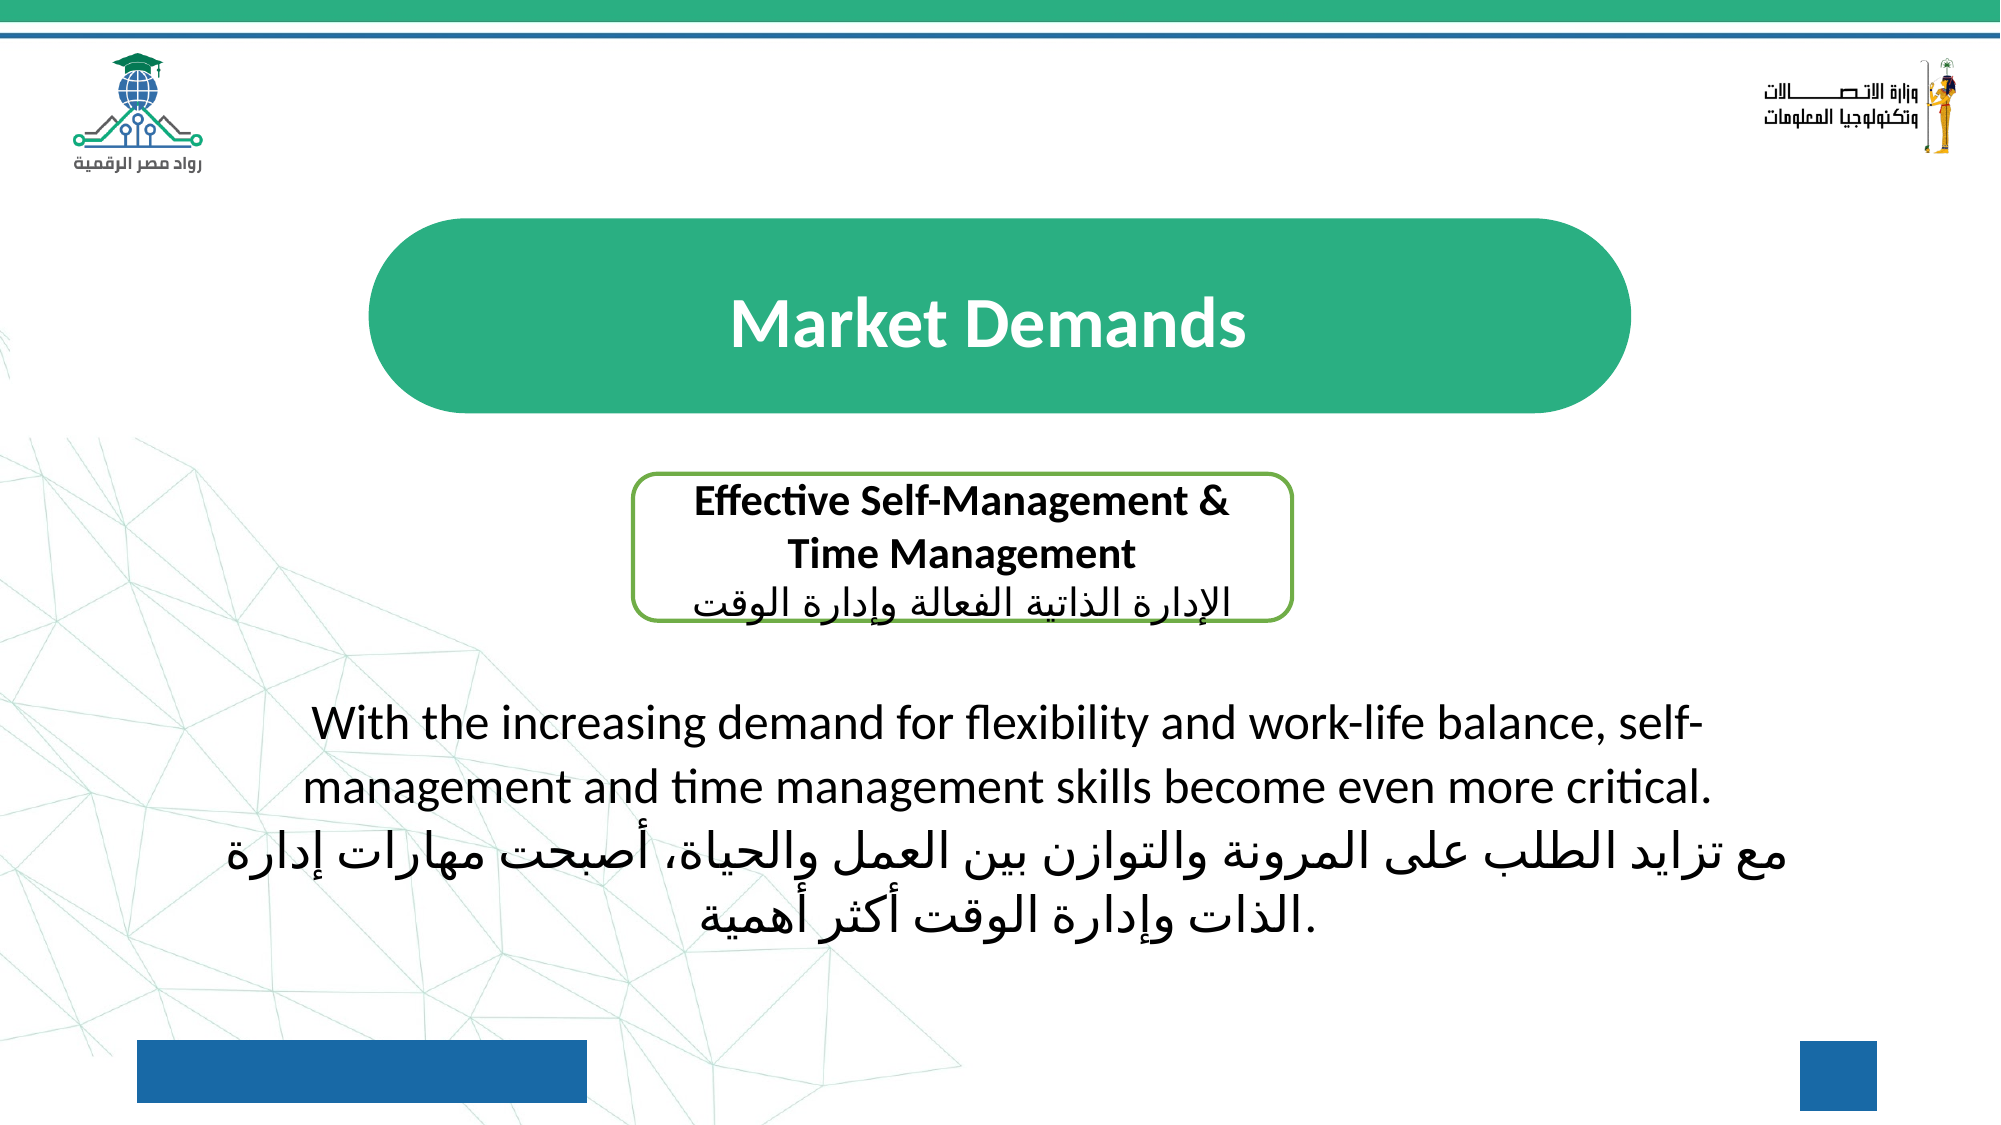

Market Demands
Effective Self-Management & Time Management
الإدارة الذاتية الفعالة وإدارة الوقت
With the increasing demand for flexibility and work-life balance, self-management and time management skills become even more critical.
مع تزايد الطلب على المرونة والتوازن بين العمل والحياة، أصبحت مهارات إدارة الذات وإدارة الوقت أكثر أهمية.